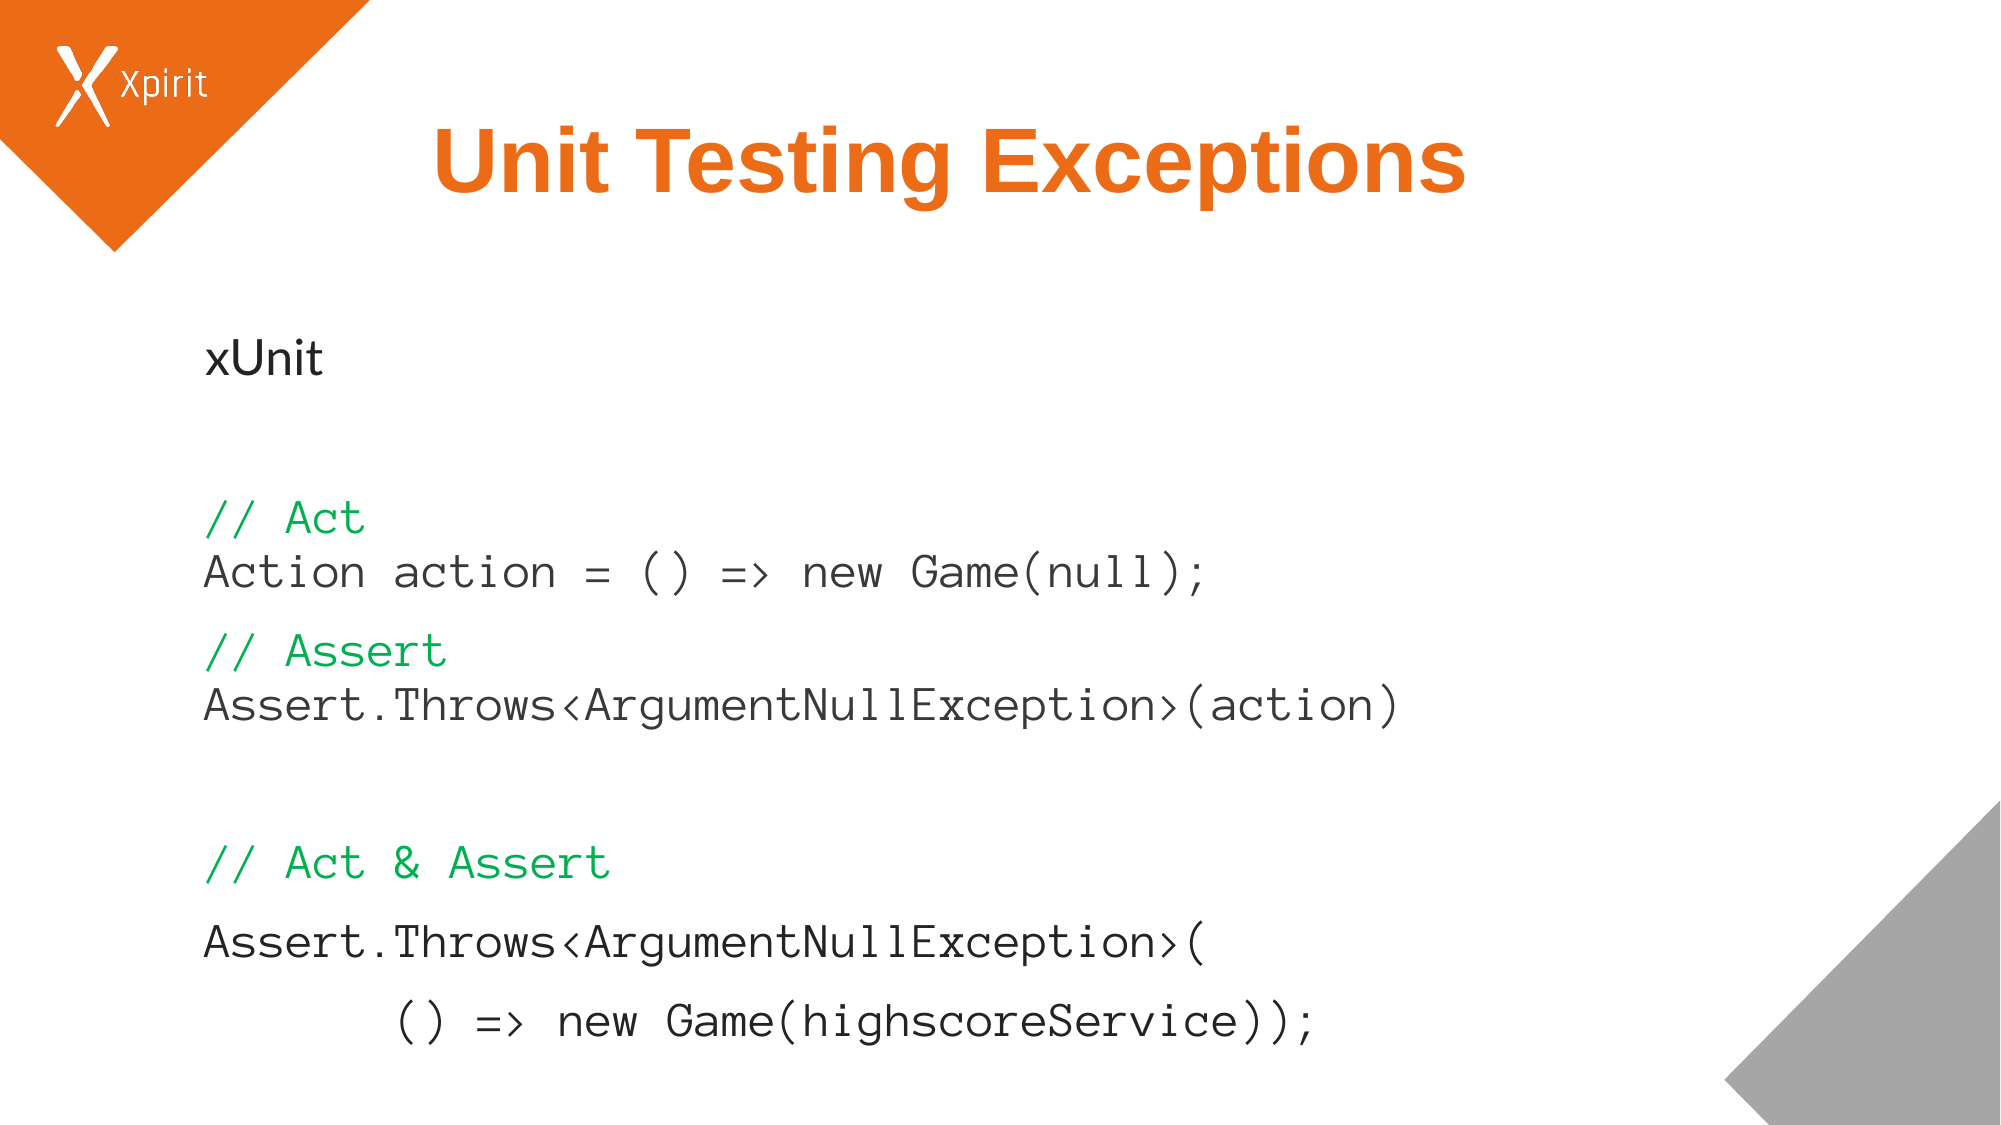

# Unit Testing Exceptions
xUnit

// Act
Action action = () => new Game(null);
// Assert
Assert.Throws<ArgumentNullException>(action)

// Act & Assert
Assert.Throws<ArgumentNullException>(
       () => new Game(highscoreService));
54